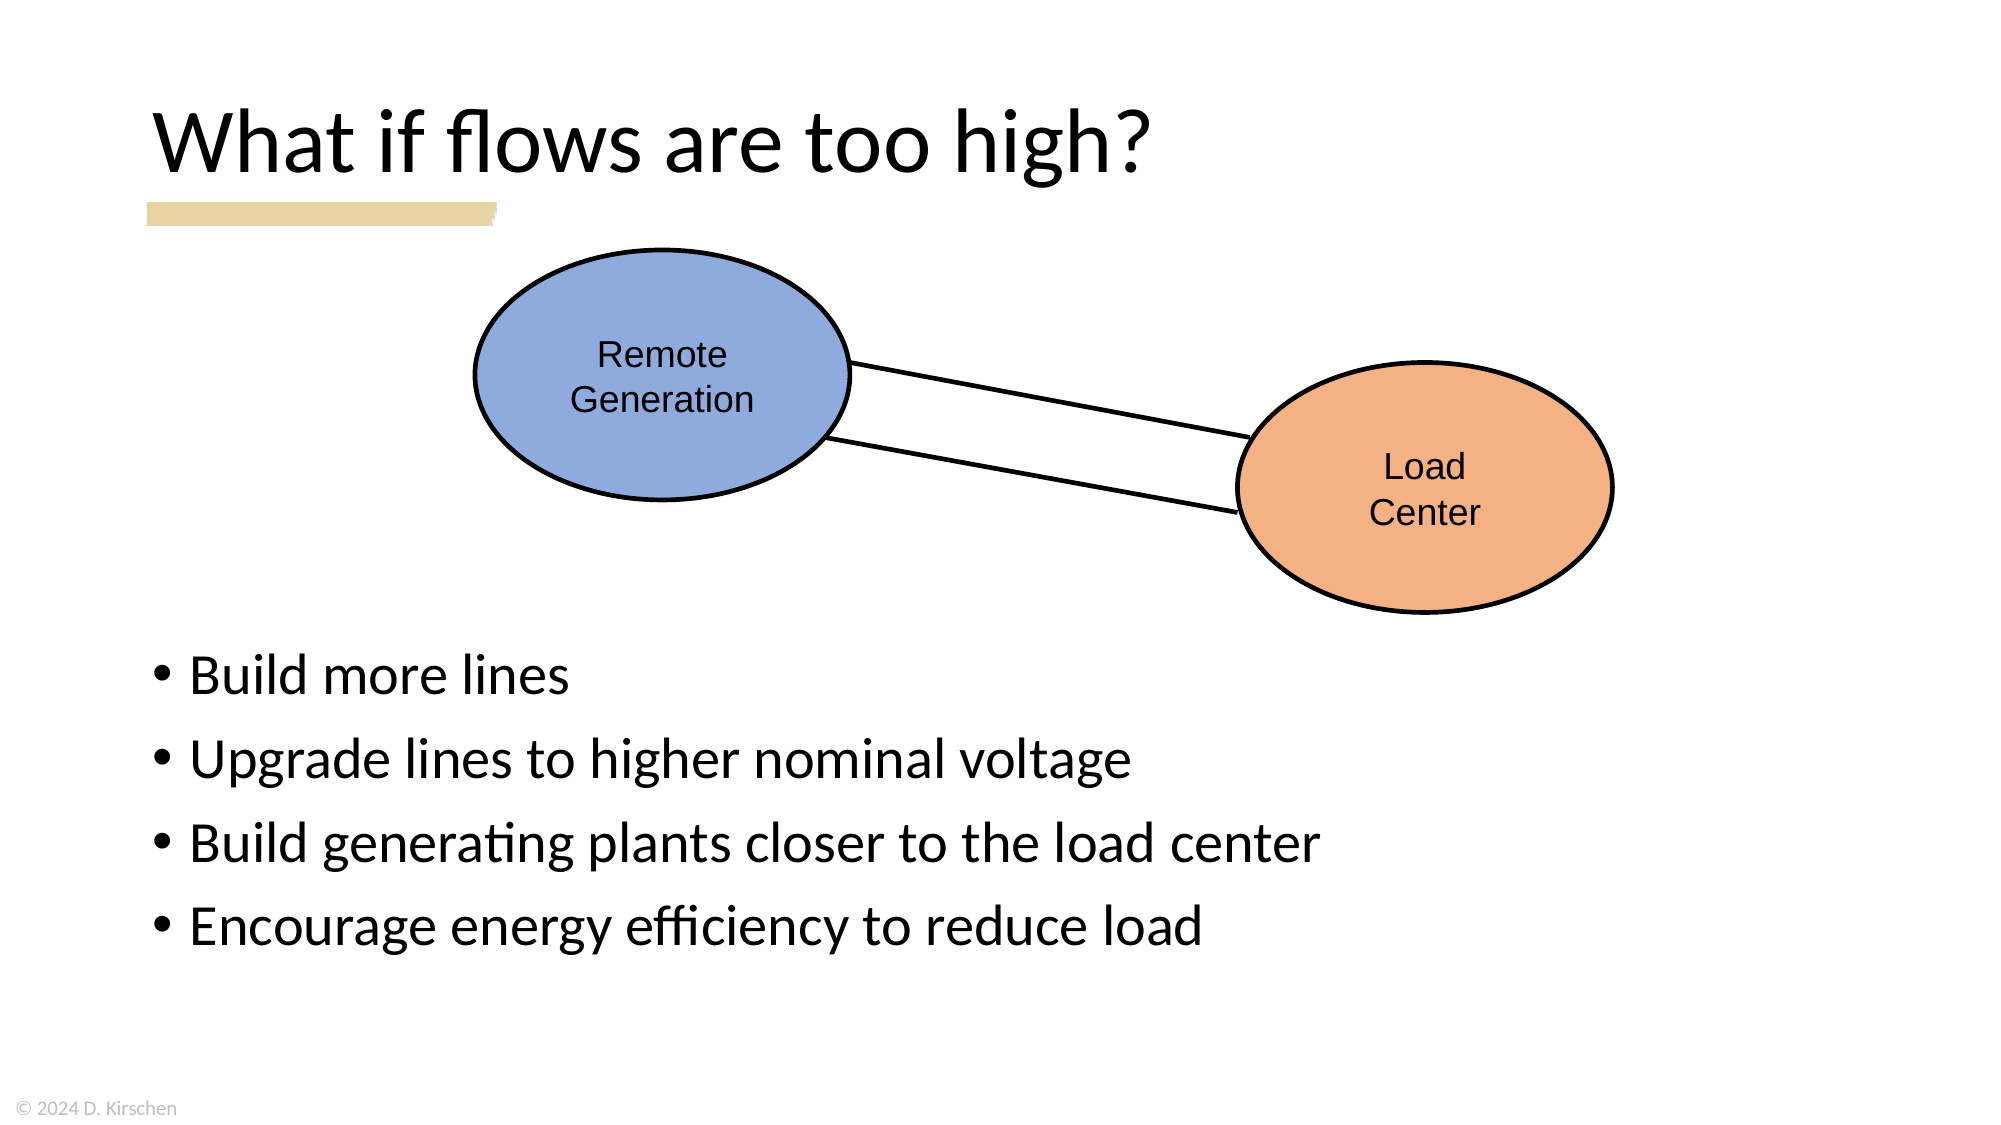

# What if flows are too high?
Remote
Generation

Load
Center

Build more lines
Upgrade lines to higher nominal voltage
Build generating plants closer to the load center
Encourage energy efficiency to reduce load
© 2024 D. Kirschen